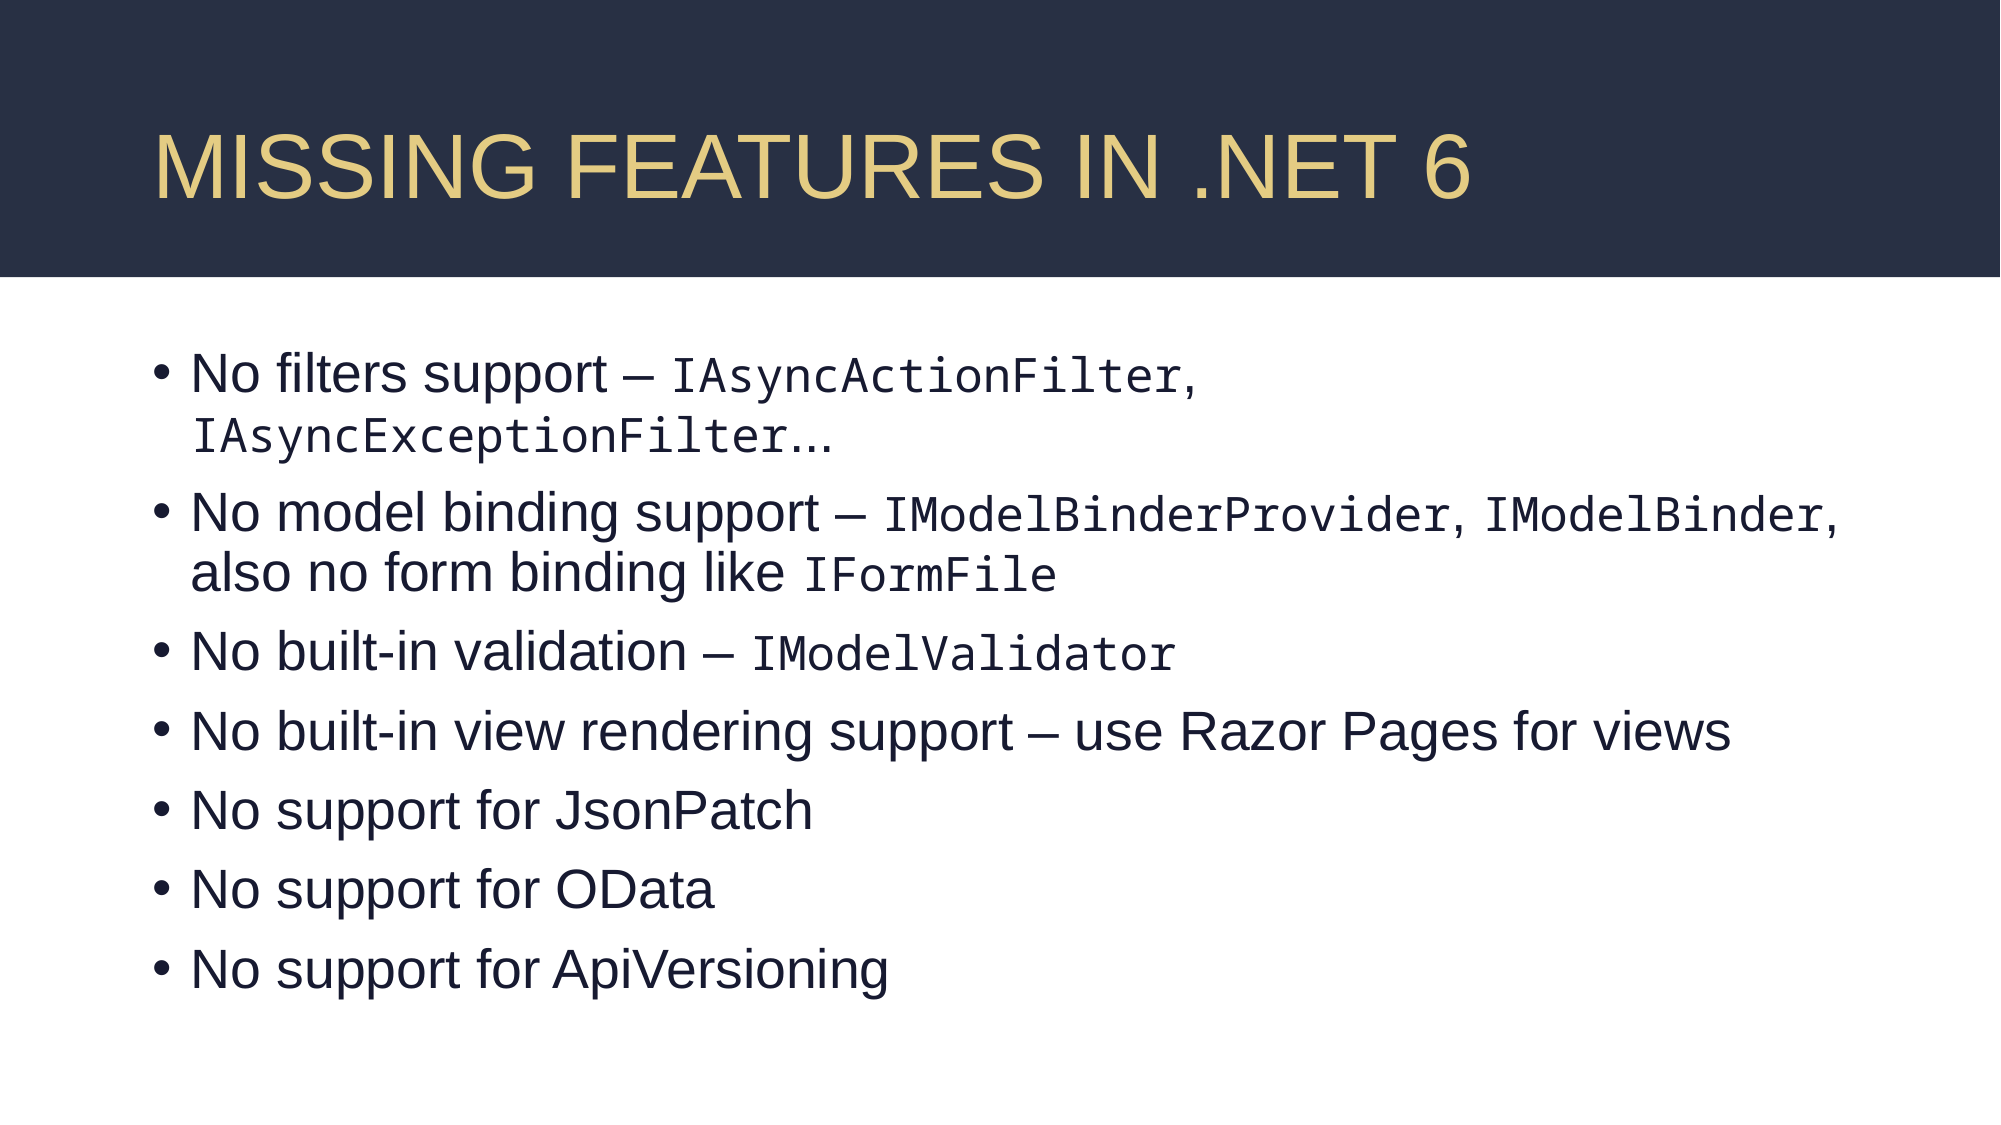

# Missing features in .NET 6
No filters support – IAsyncActionFilter, IAsyncExceptionFilter...
No model binding support – IModelBinderProvider, IModelBinder, also no form binding like IFormFile
No built-in validation – IModelValidator
No built-in view rendering support – use Razor Pages for views
No support for JsonPatch
No support for OData
No support for ApiVersioning